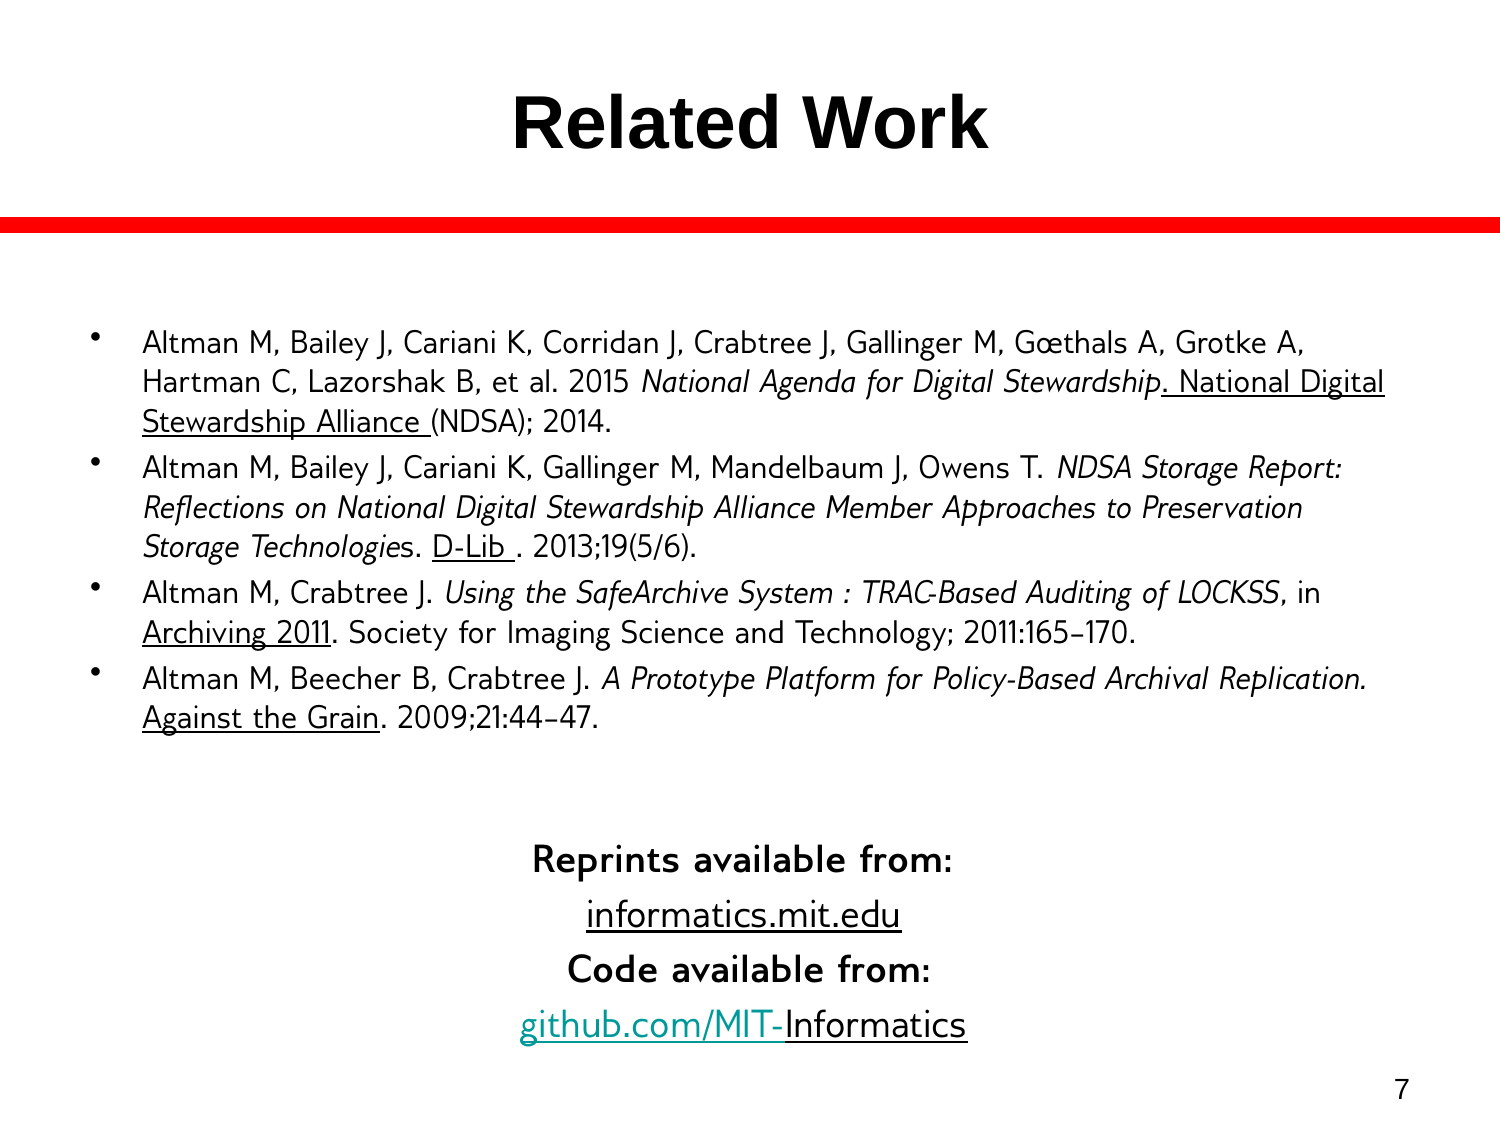

# Related Work

Altman M, Bailey J, Cariani K, Corridan J, Crabtree J, Gallinger M, Goethals A, Grotke A, Hartman C, Lazorshak B, et al. 2015 National Agenda for Digital Stewardship. National Digital Stewardship Alliance (NDSA); 2014.
Altman M, Bailey J, Cariani K, Gallinger M, Mandelbaum J, Owens T. NDSA Storage Report: Reflections on National Digital Stewardship Alliance Member Approaches to Preservation Storage Technologies. D-Lib . 2013;19(5/6).
Altman M, Crabtree J. Using the SafeArchive System : TRAC-Based Auditing of LOCKSS, in Archiving 2011. Society for Imaging Science and Technology; 2011:165–170.
Altman M, Beecher B, Crabtree J. A Prototype Platform for Policy-Based Archival Replication. Against the Grain. 2009;21:44–47.

Reprints available from:
informatics.mit.edu
Code available from:
github.com/MIT-Informatics

7